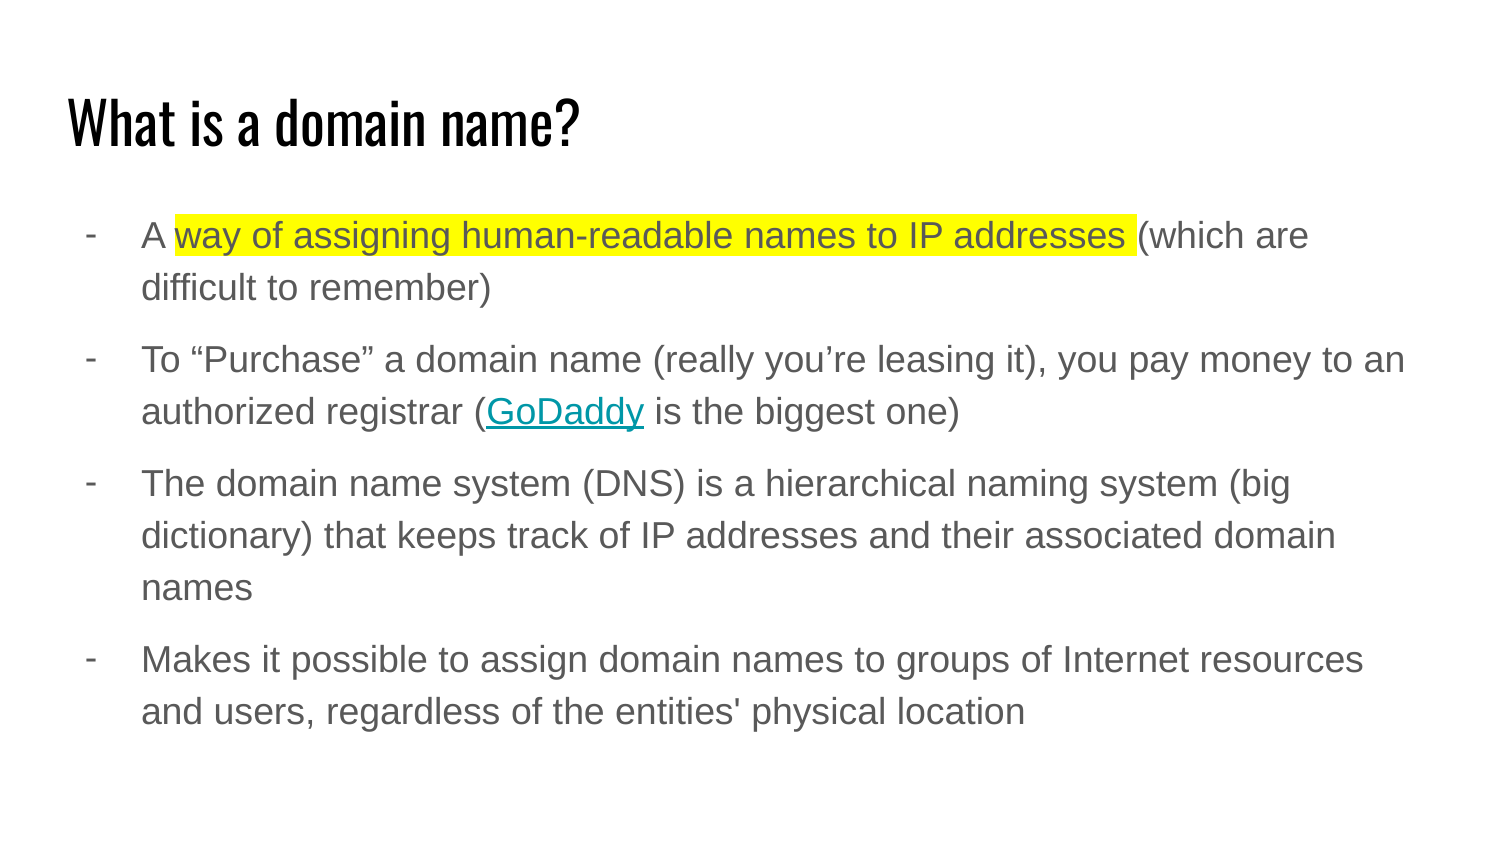

# What is a domain name?
A way of assigning human-readable names to IP addresses (which are difficult to remember)
To “Purchase” a domain name (really you’re leasing it), you pay money to an authorized registrar (GoDaddy is the biggest one)
The domain name system (DNS) is a hierarchical naming system (big dictionary) that keeps track of IP addresses and their associated domain names
Makes it possible to assign domain names to groups of Internet resources and users, regardless of the entities' physical location